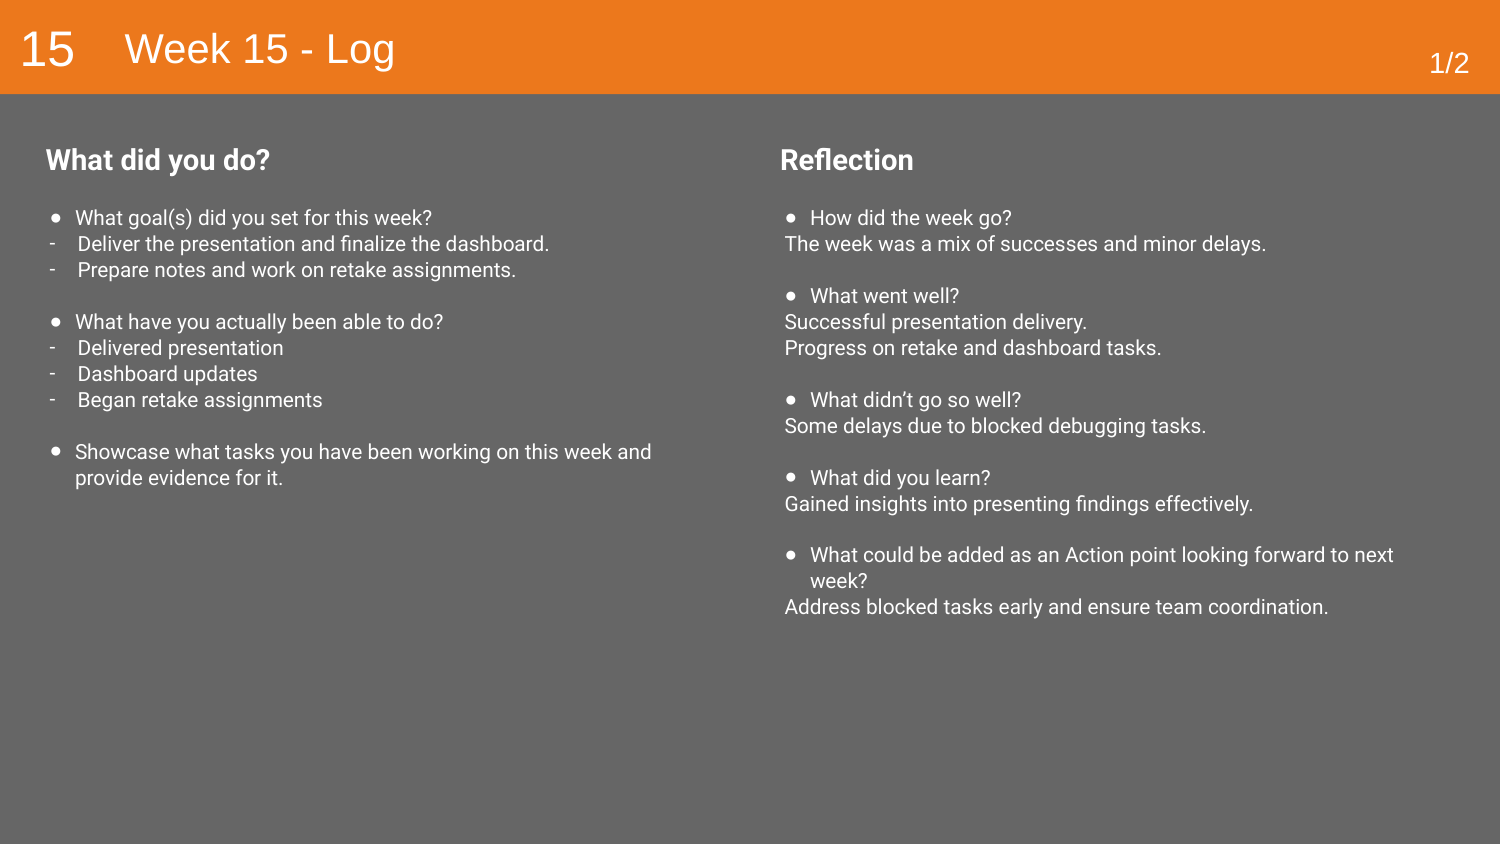

15
# Week 15 - Log
1/2

What did you do?
Reflection
What goal(s) did you set for this week?
Deliver the presentation and finalize the dashboard.
Prepare notes and work on retake assignments.

What have you actually been able to do?
Delivered presentation
Dashboard updates
Began retake assignments

Showcase what tasks you have been working on this week and provide evidence for it.
How did the week go?
The week was a mix of successes and minor delays.

What went well?
Successful presentation delivery.
Progress on retake and dashboard tasks.

What didn’t go so well?
Some delays due to blocked debugging tasks.

What did you learn?
Gained insights into presenting findings effectively.

What could be added as an Action point looking forward to next week?
Address blocked tasks early and ensure team coordination.